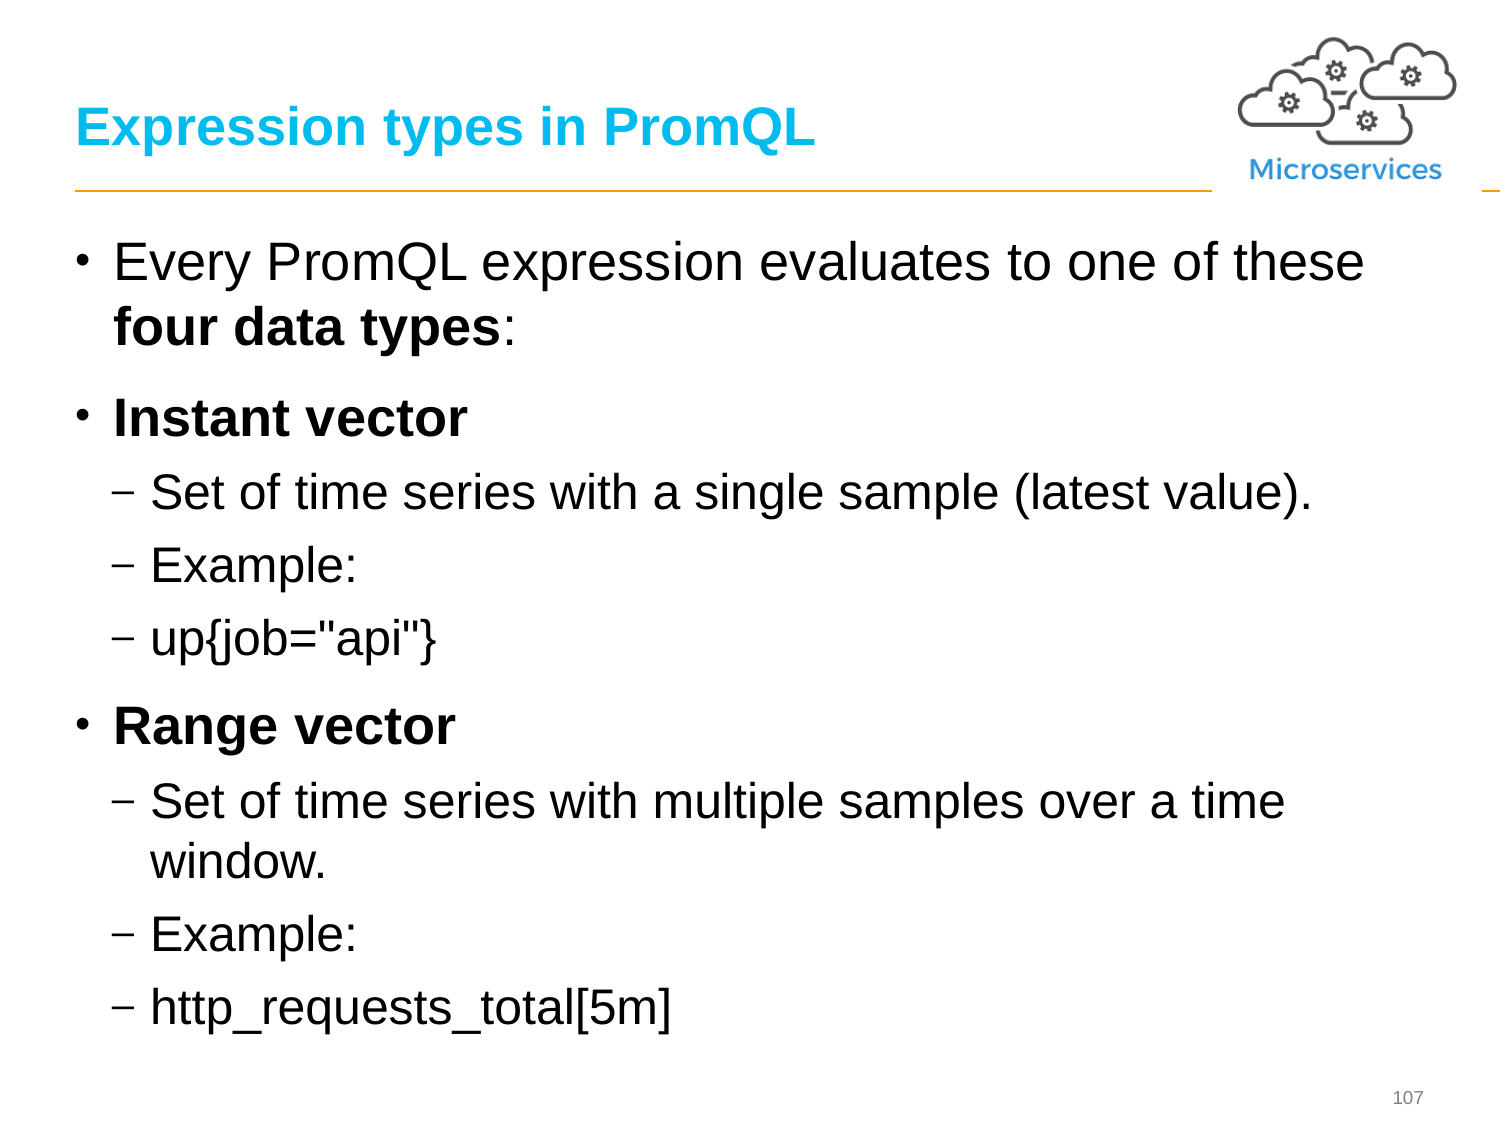

# Expression types in PromQL
Every PromQL expression evaluates to one of these four data types:
Instant vector
Set of time series with a single sample (latest value).
Example:
up{job="api"}
Range vector
Set of time series with multiple samples over a time window.
Example:
http_requests_total[5m]